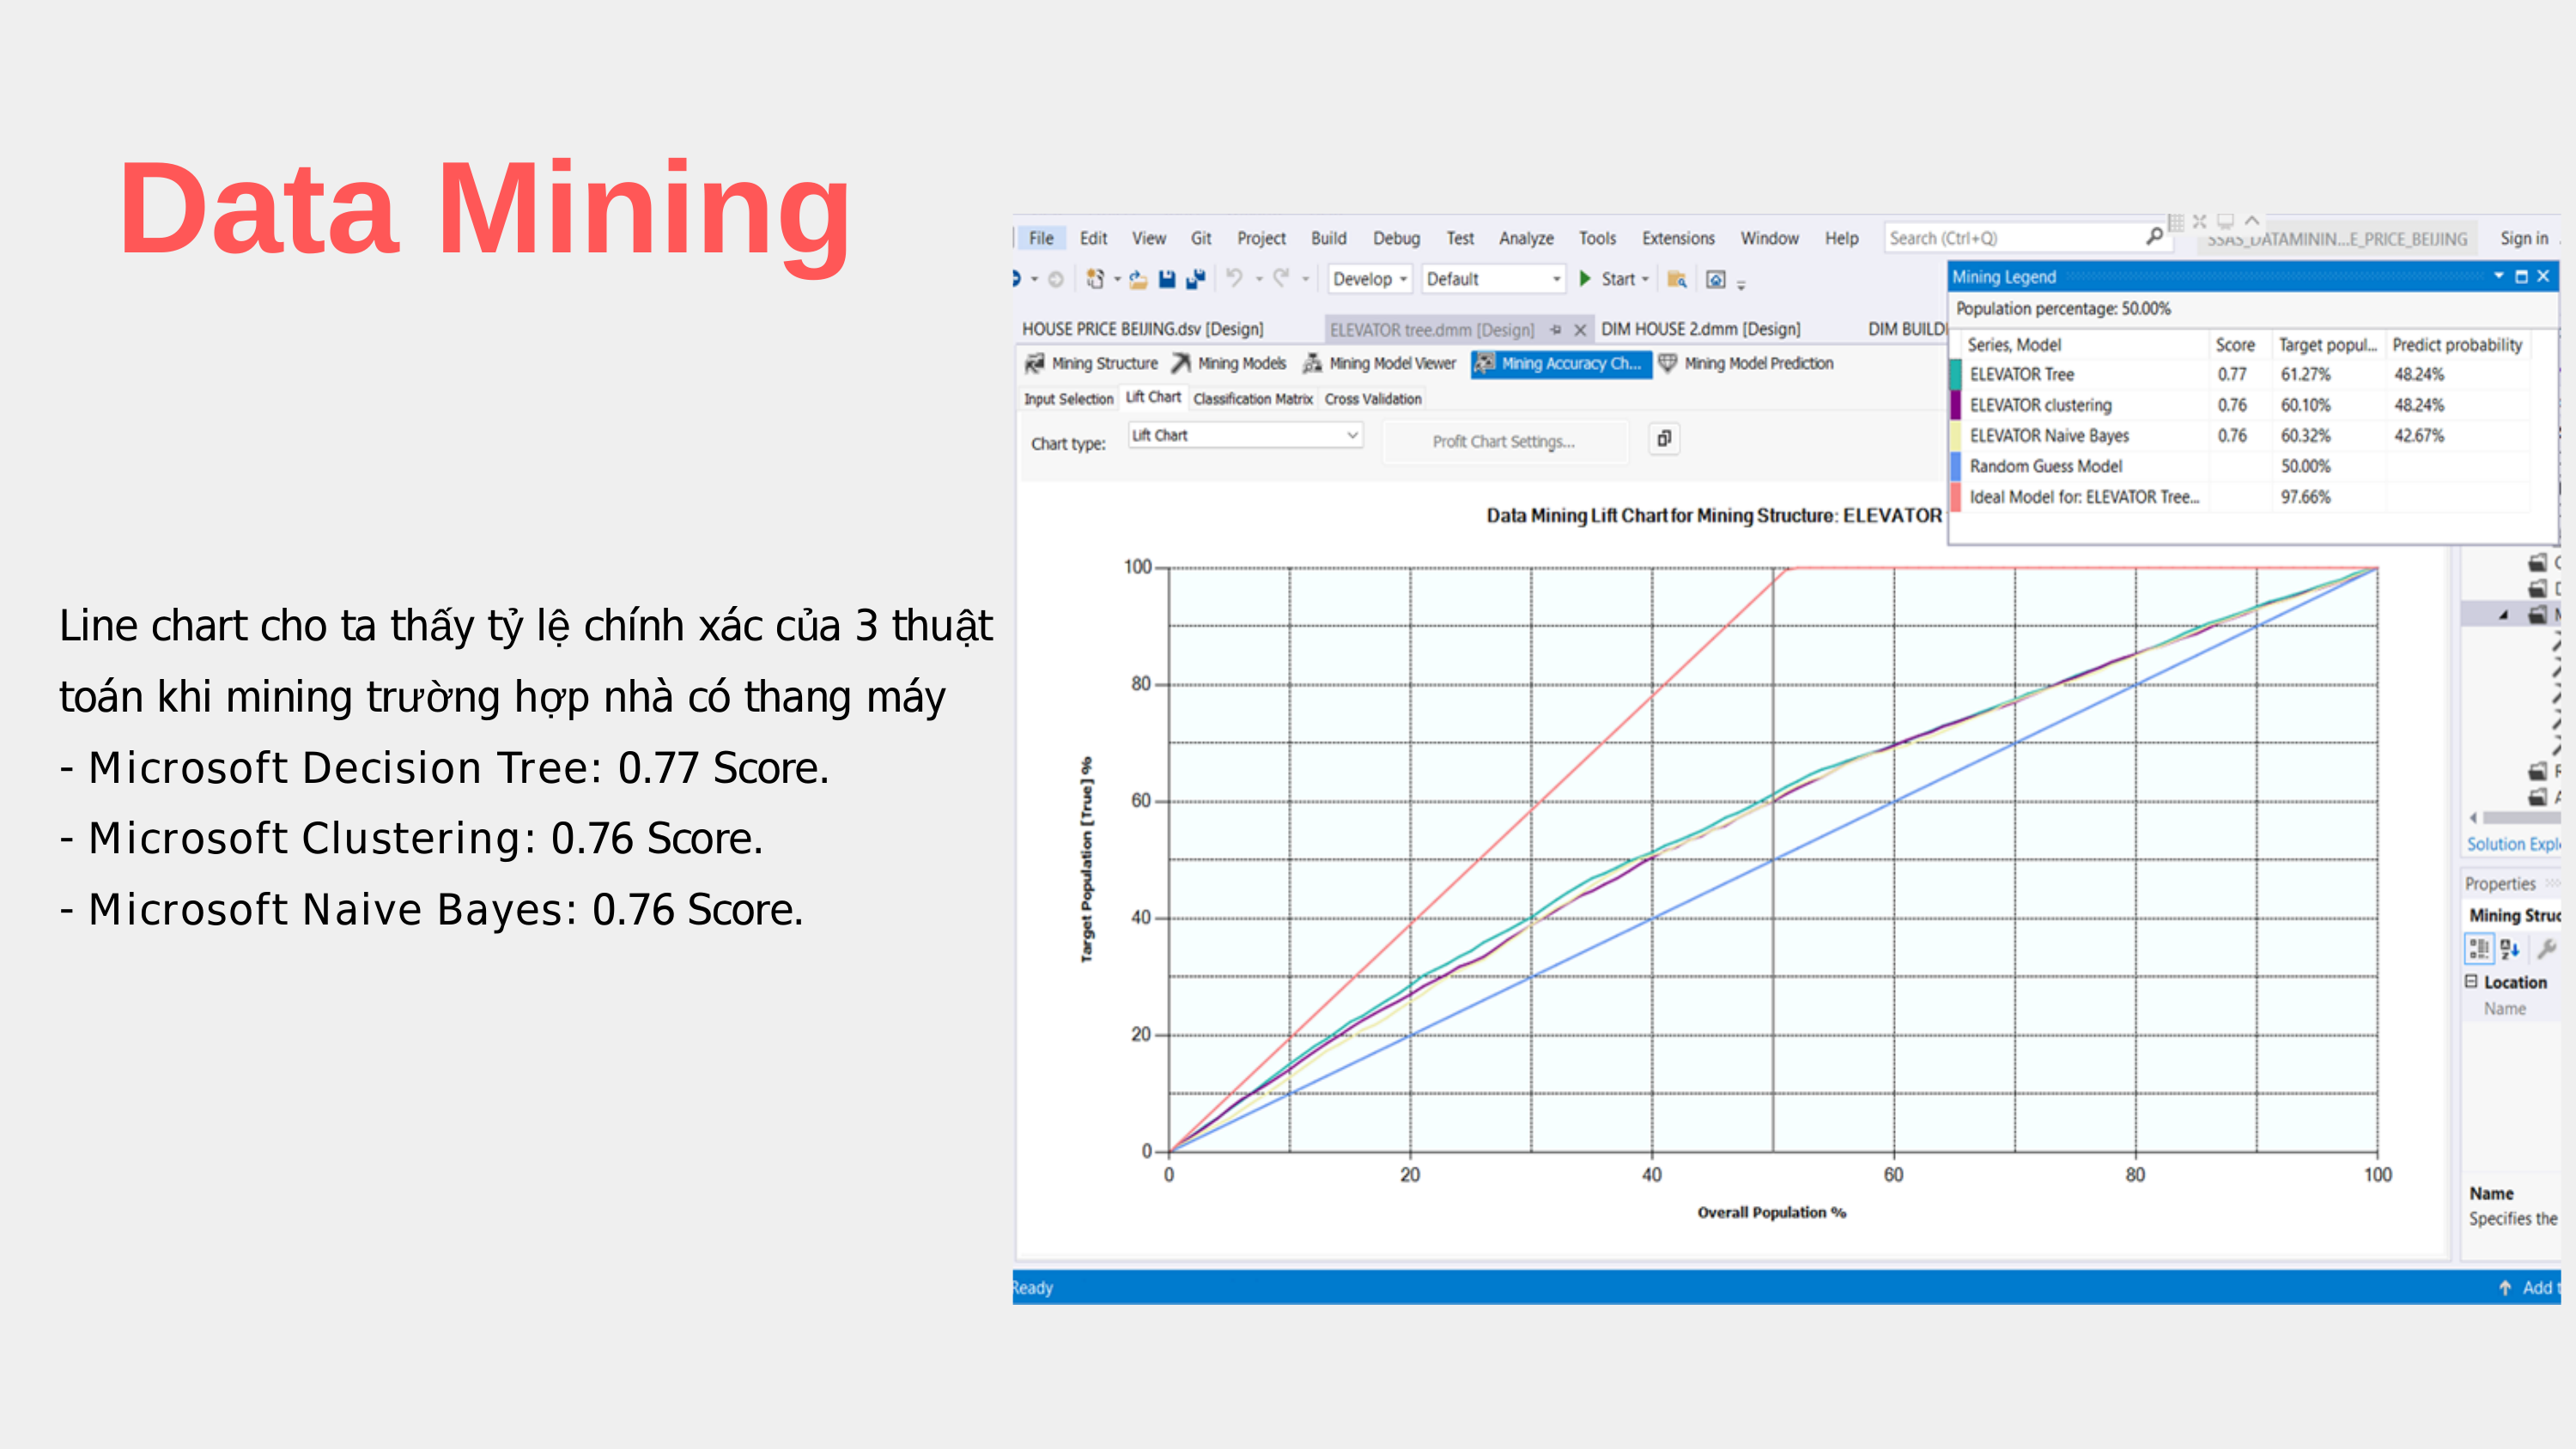

Data Mining

Line chart cho ta thấy tỷ lệ chính xác của 3 thuật toán khi mining trường hợp nhà có thang máy
- Microsoft Decision Tree: 0.77 Score.
- Microsoft Clustering: 0.76 Score.
- Microsoft Naive Bayes: 0.76 Score.